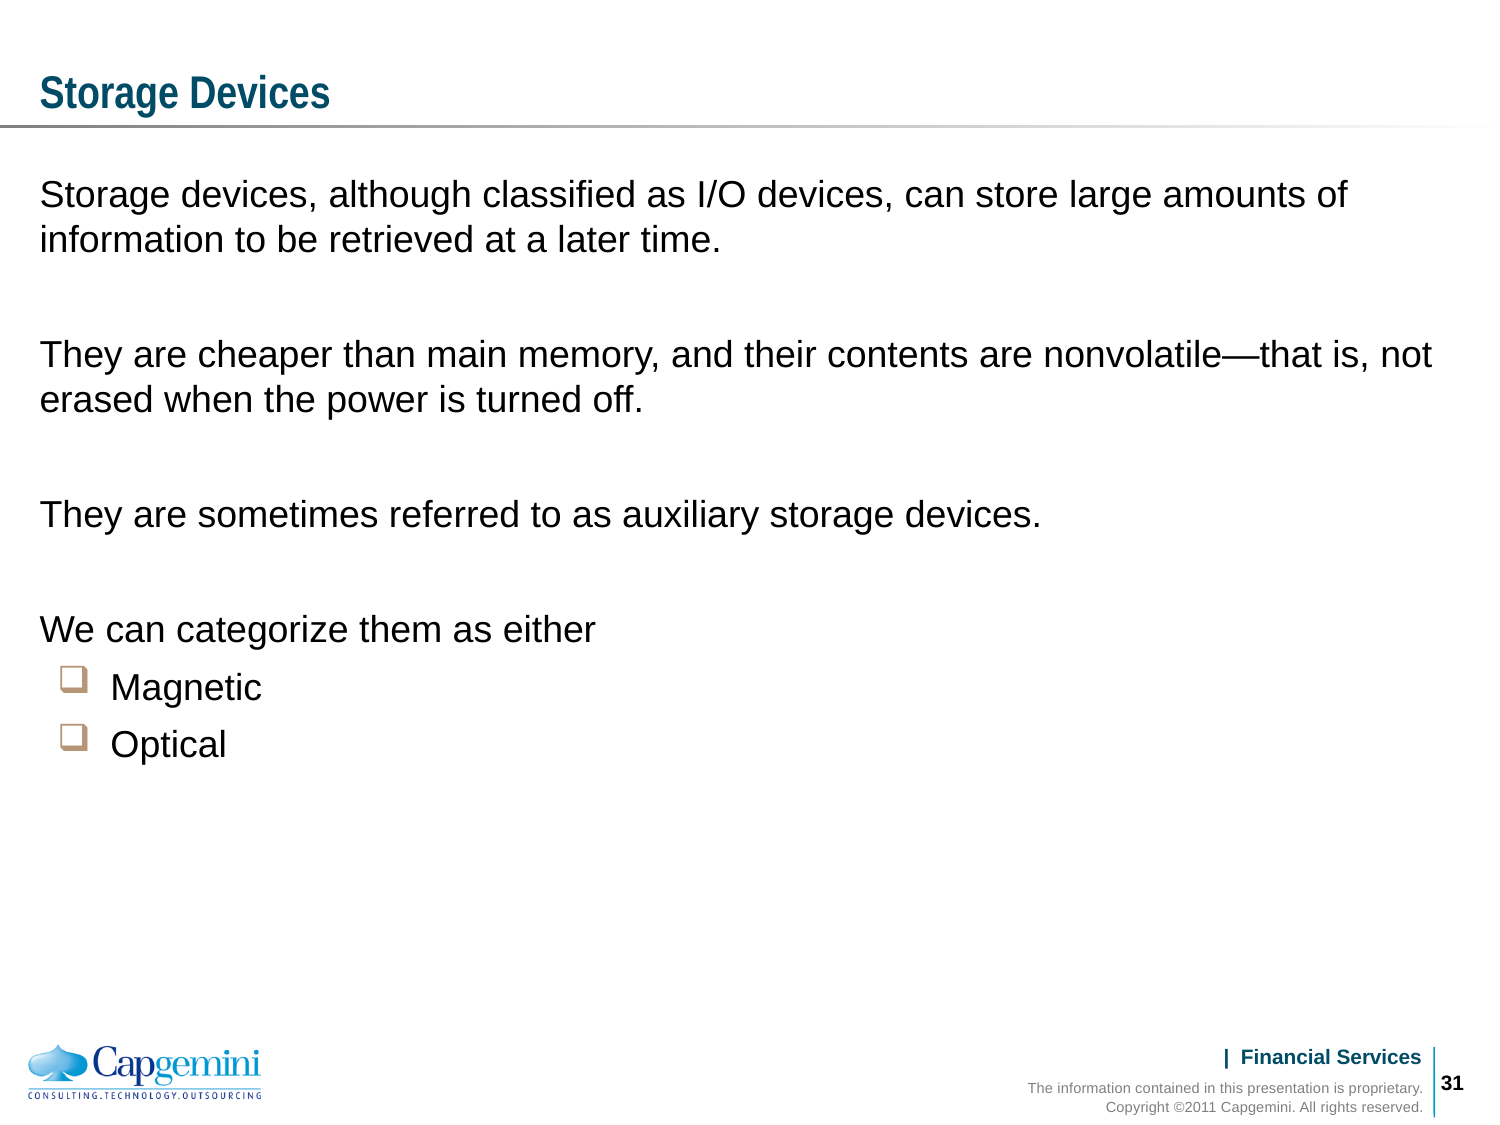

# Storage Devices
Storage devices, although classified as I/O devices, can store large amounts of information to be retrieved at a later time.

They are cheaper than main memory, and their contents are nonvolatile—that is, not erased when the power is turned off.

They are sometimes referred to as auxiliary storage devices.

We can categorize them as either
Magnetic
Optical